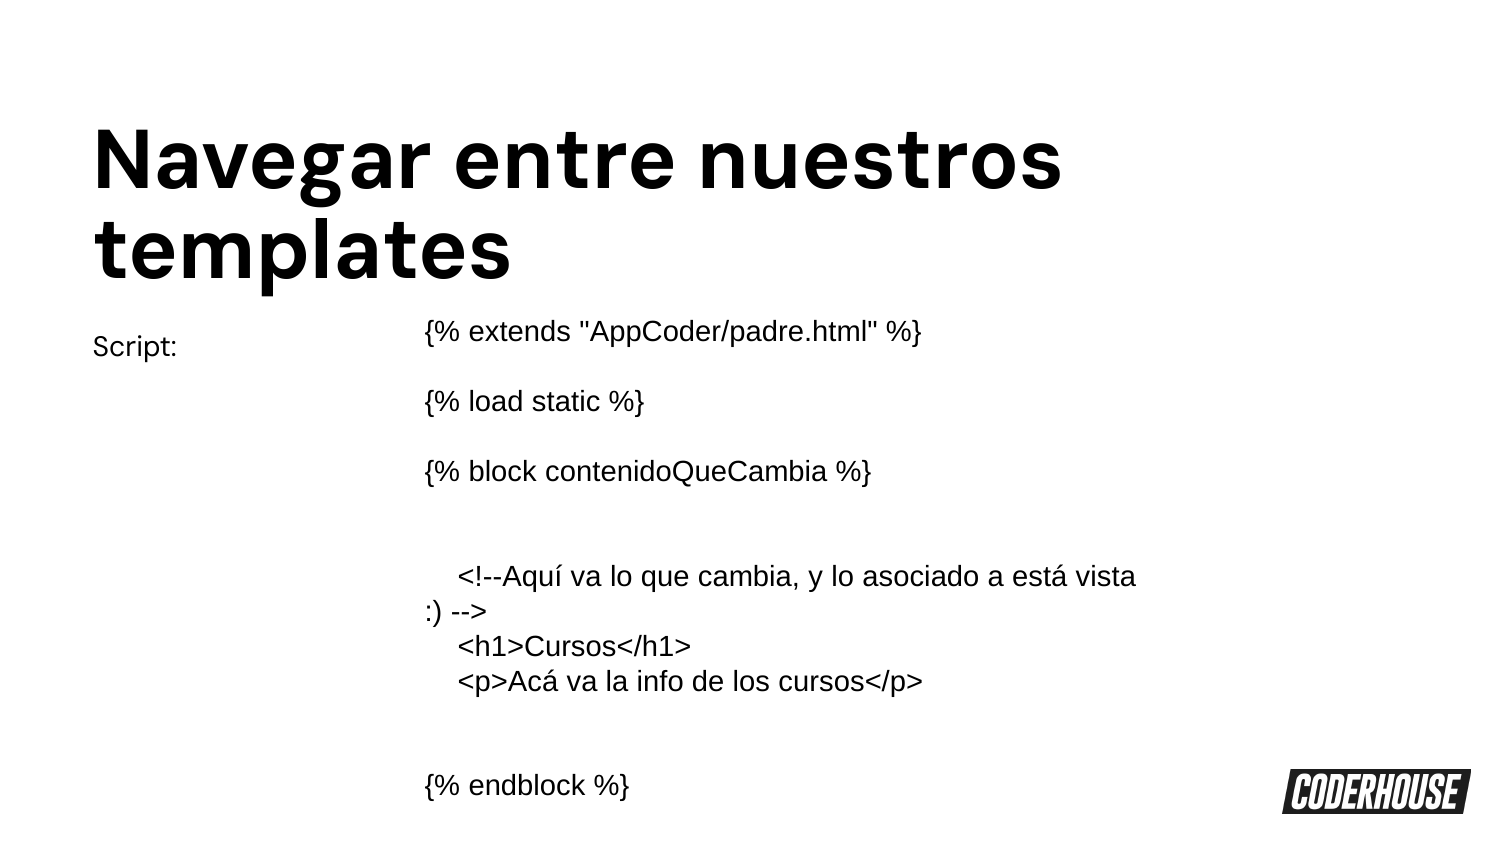

Navegar entre nuestros templates
{% extends "AppCoder/padre.html" %}

{% load static %}

{% block contenidoQueCambia %}

    <!--Aquí va lo que cambia, y lo asociado a está vista :) -->
    <h1>Cursos</h1>
    <p>Acá va la info de los cursos</p>

{% endblock %}
Script: